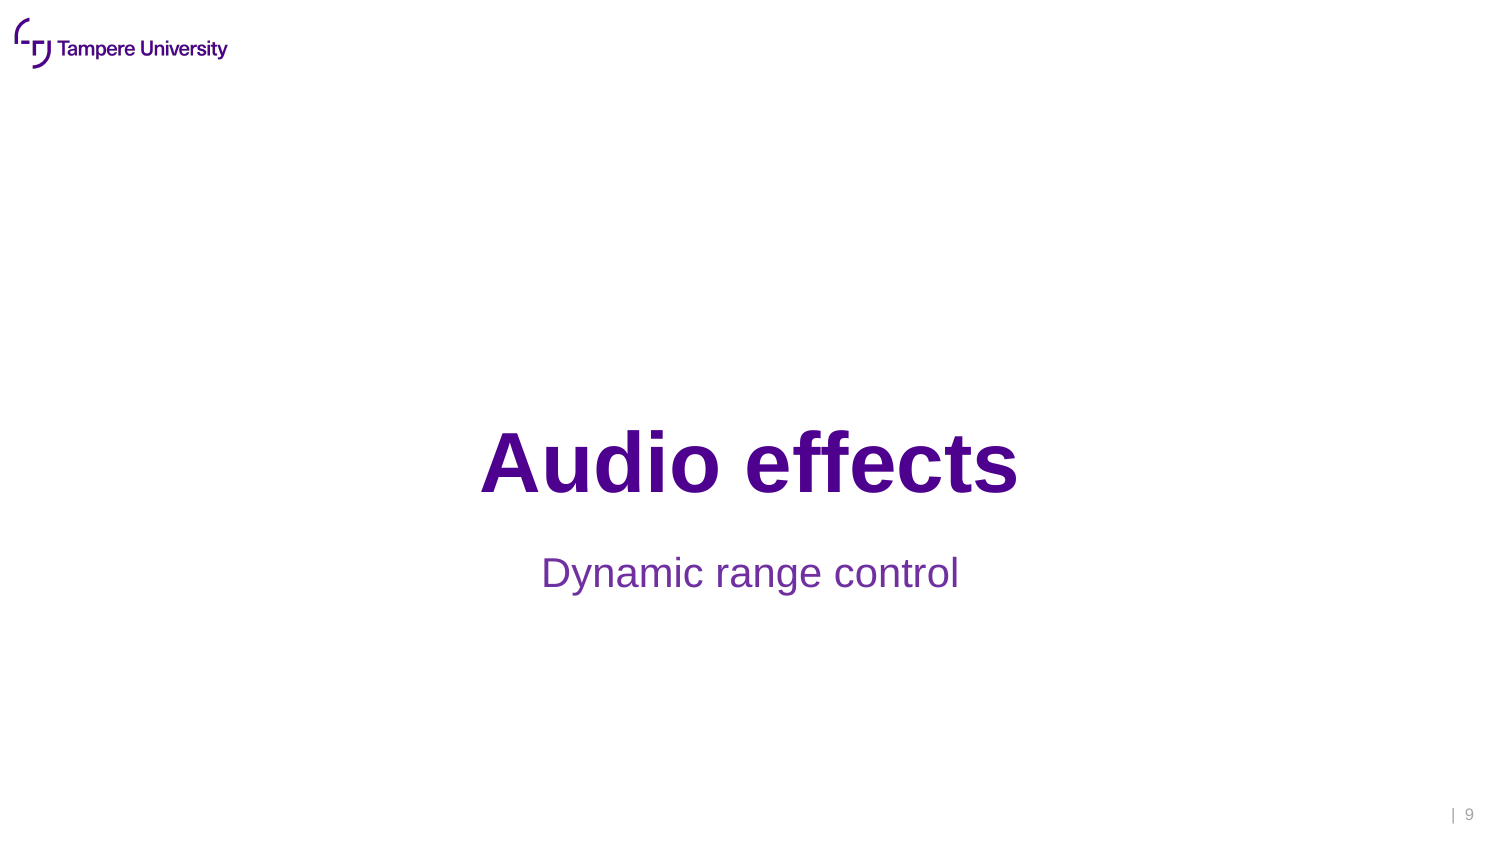

# Audio effects
Dynamic range control
|  9